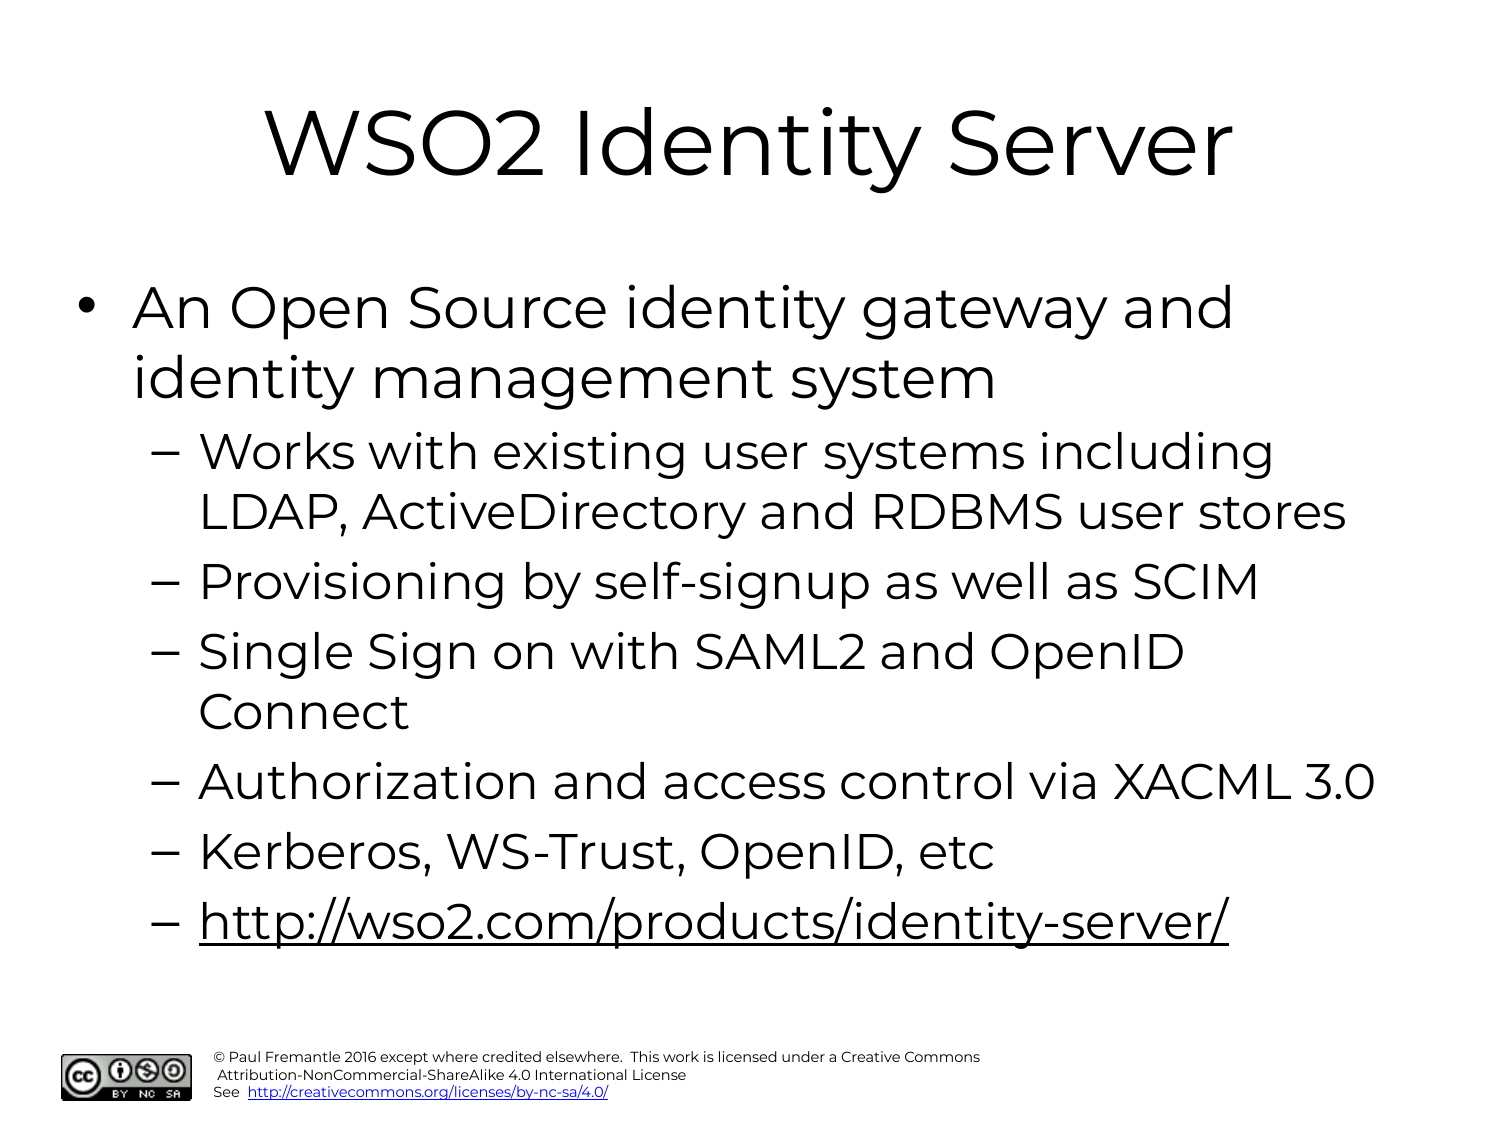

# WSO2 Identity Server
An Open Source identity gateway and identity management system
Works with existing user systems including LDAP, ActiveDirectory and RDBMS user stores
Provisioning by self-signup as well as SCIM
Single Sign on with SAML2 and OpenID Connect
Authorization and access control via XACML 3.0
Kerberos, WS-Trust, OpenID, etc
http://wso2.com/products/identity-server/